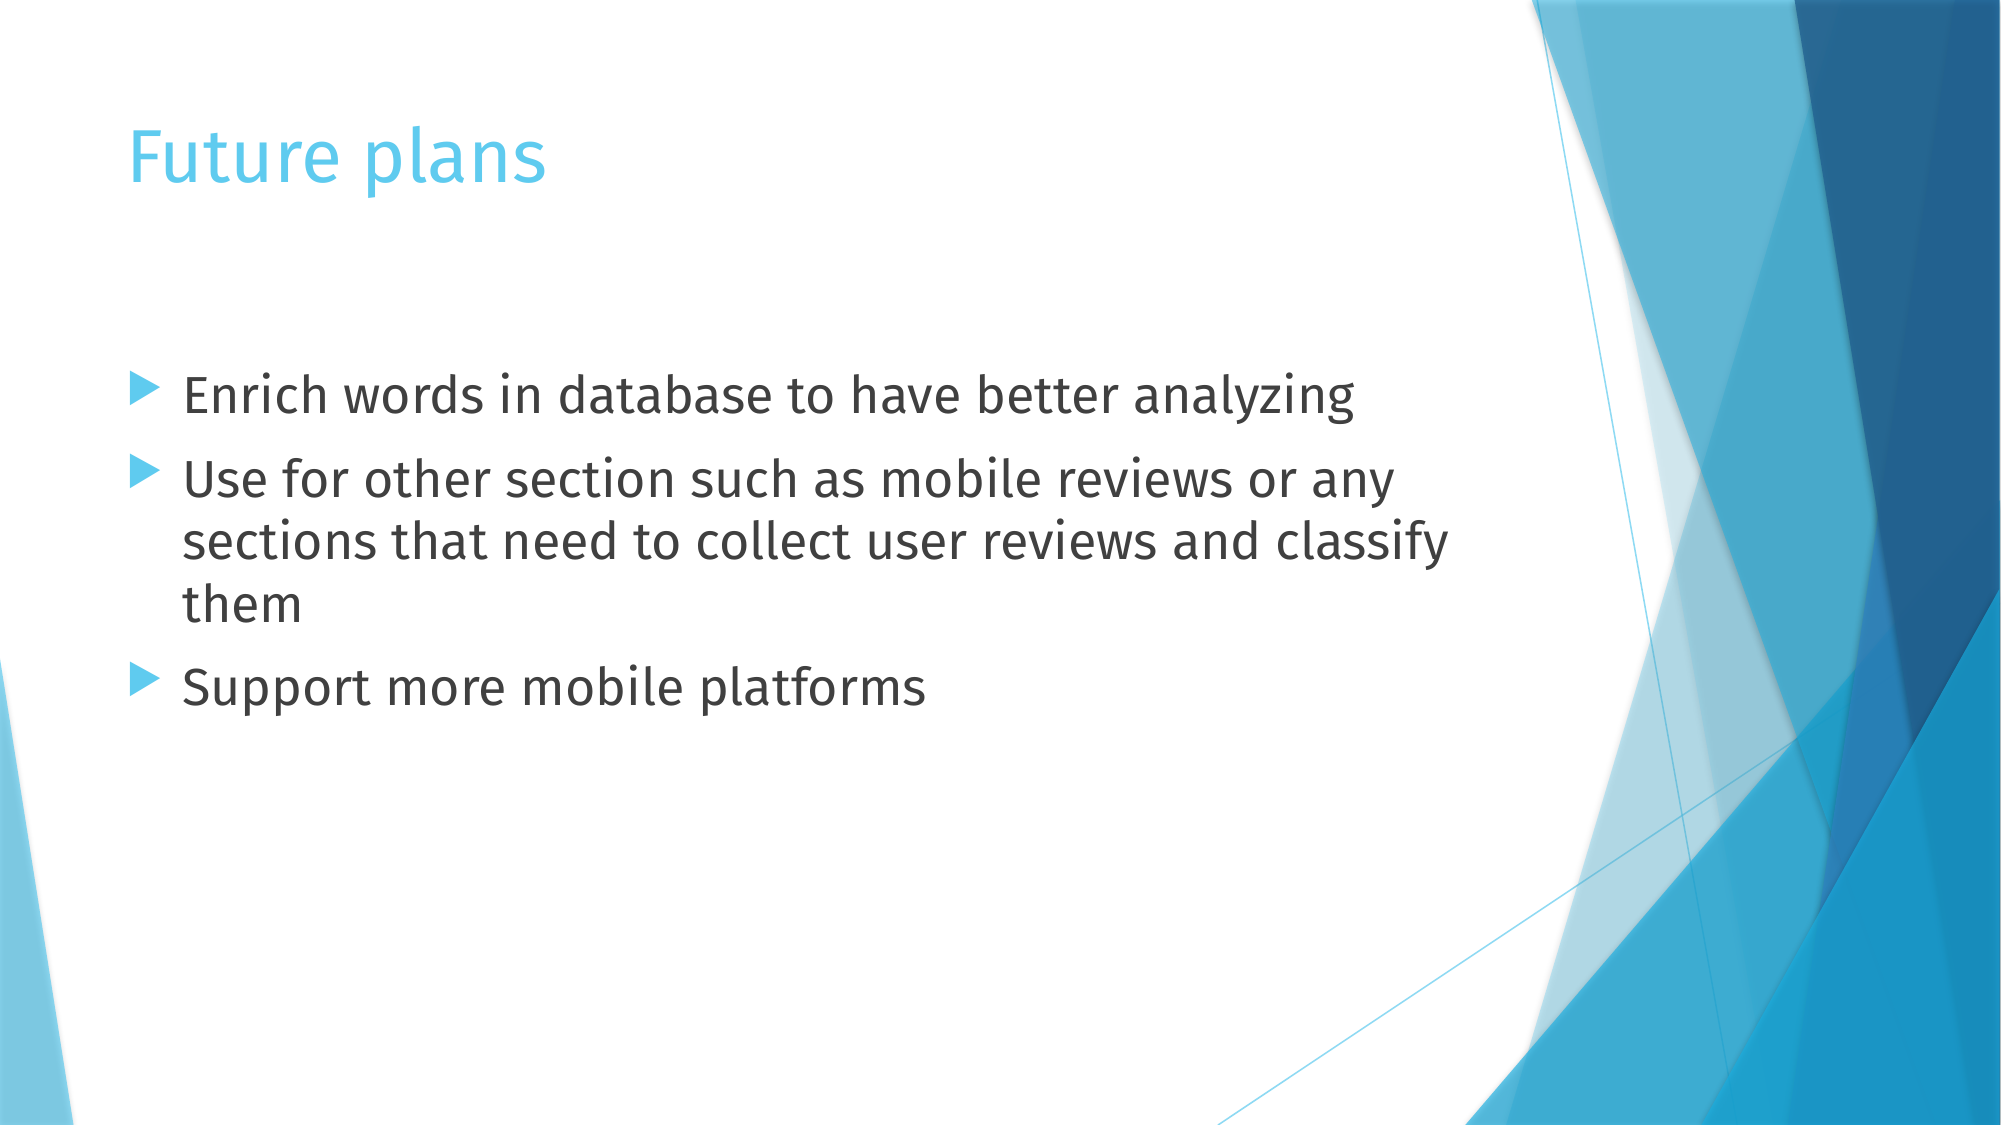

# Future plans
Enrich words in database to have better analyzing
Use for other section such as mobile reviews or any sections that need to collect user reviews and classify them
Support more mobile platforms